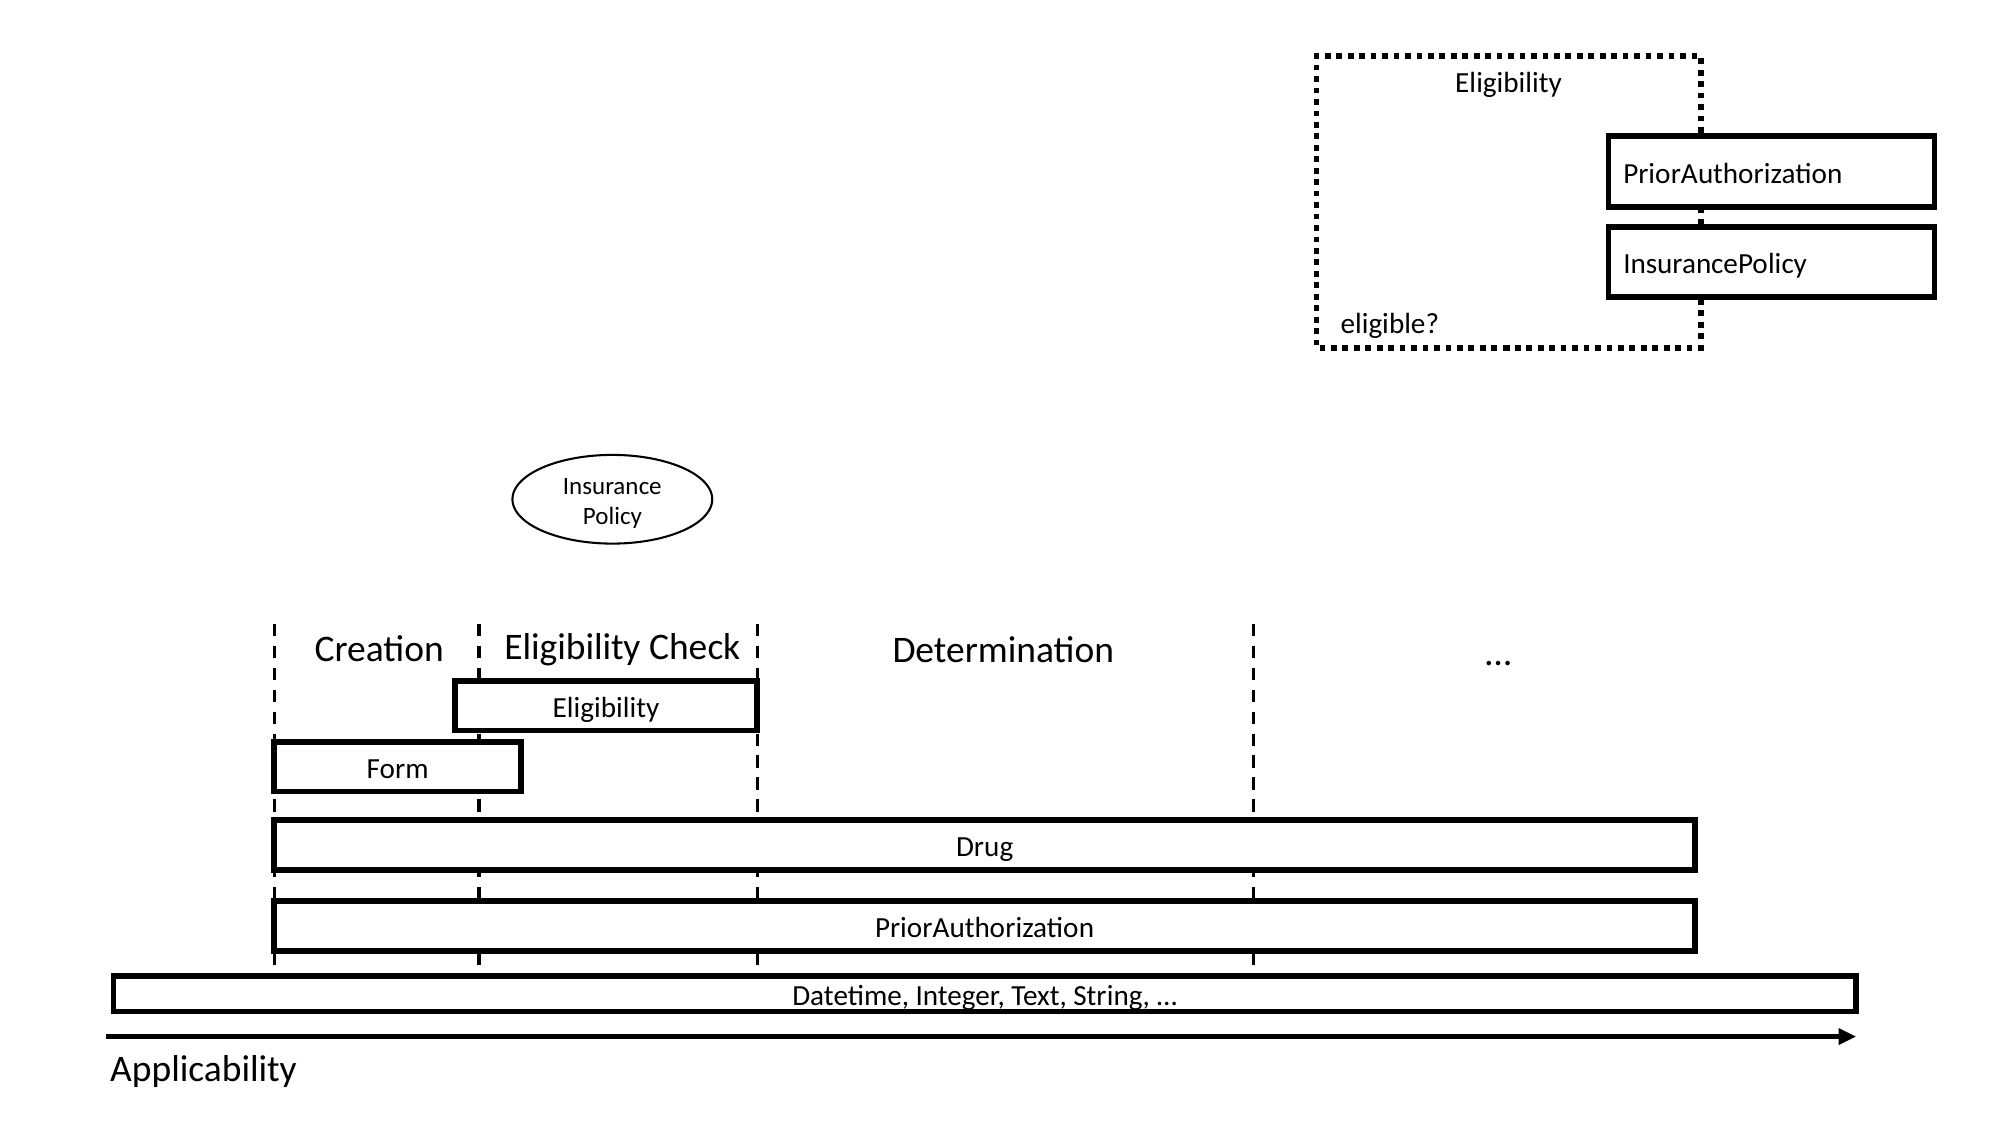

Eligibility
PriorAuthorization
InsurancePolicy
eligible?
Insurance Policy
Eligibility Check
Creation
Determination
…
Eligibility
Form
Drug
PriorAuthorization
Datetime, Integer, Text, String, …
Applicability